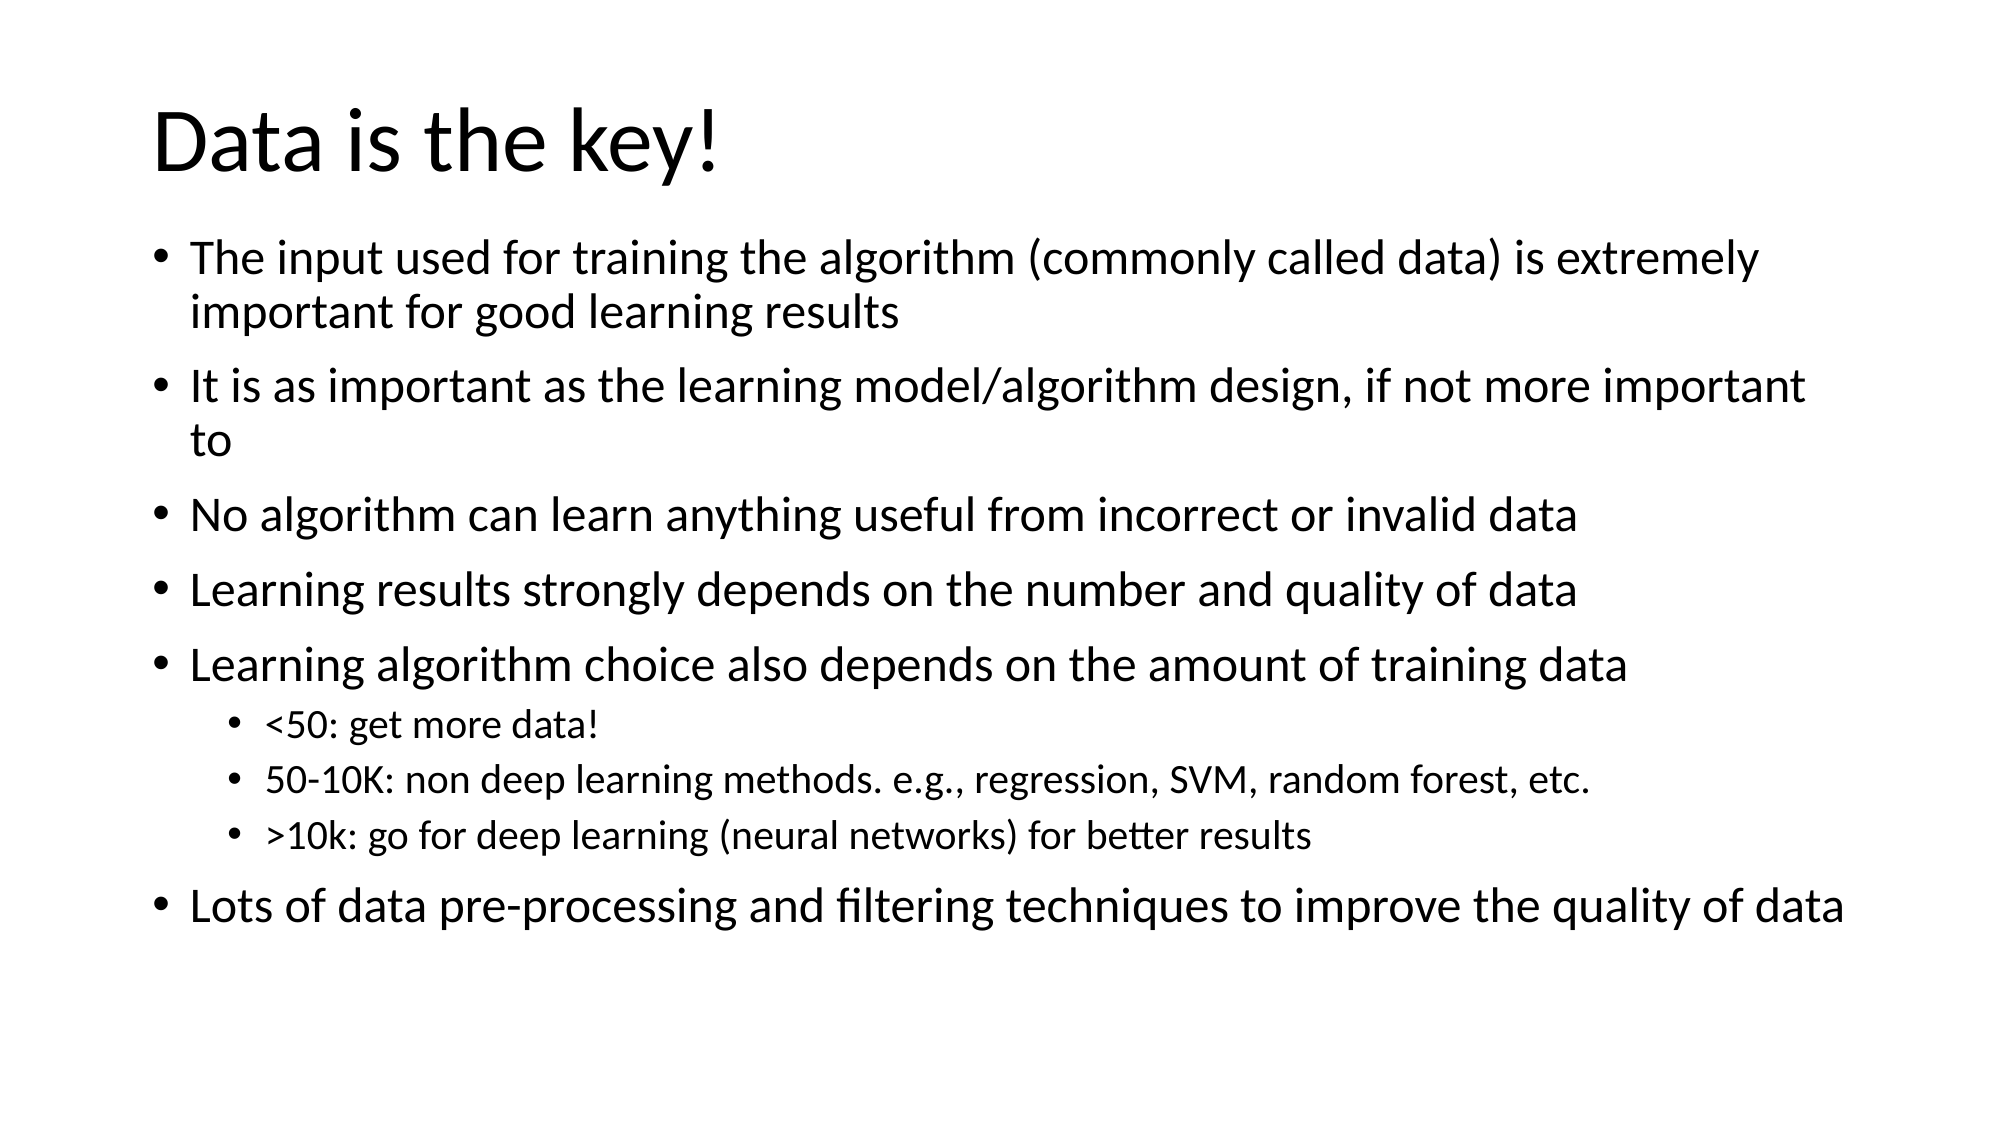

# Data is the key!
The input used for training the algorithm (commonly called data) is extremely important for good learning results
It is as important as the learning model/algorithm design, if not more important to
No algorithm can learn anything useful from incorrect or invalid data
Learning results strongly depends on the number and quality of data
Learning algorithm choice also depends on the amount of training data
<50: get more data!
50-10K: non deep learning methods. e.g., regression, SVM, random forest, etc.
>10k: go for deep learning (neural networks) for better results
Lots of data pre-processing and filtering techniques to improve the quality of data